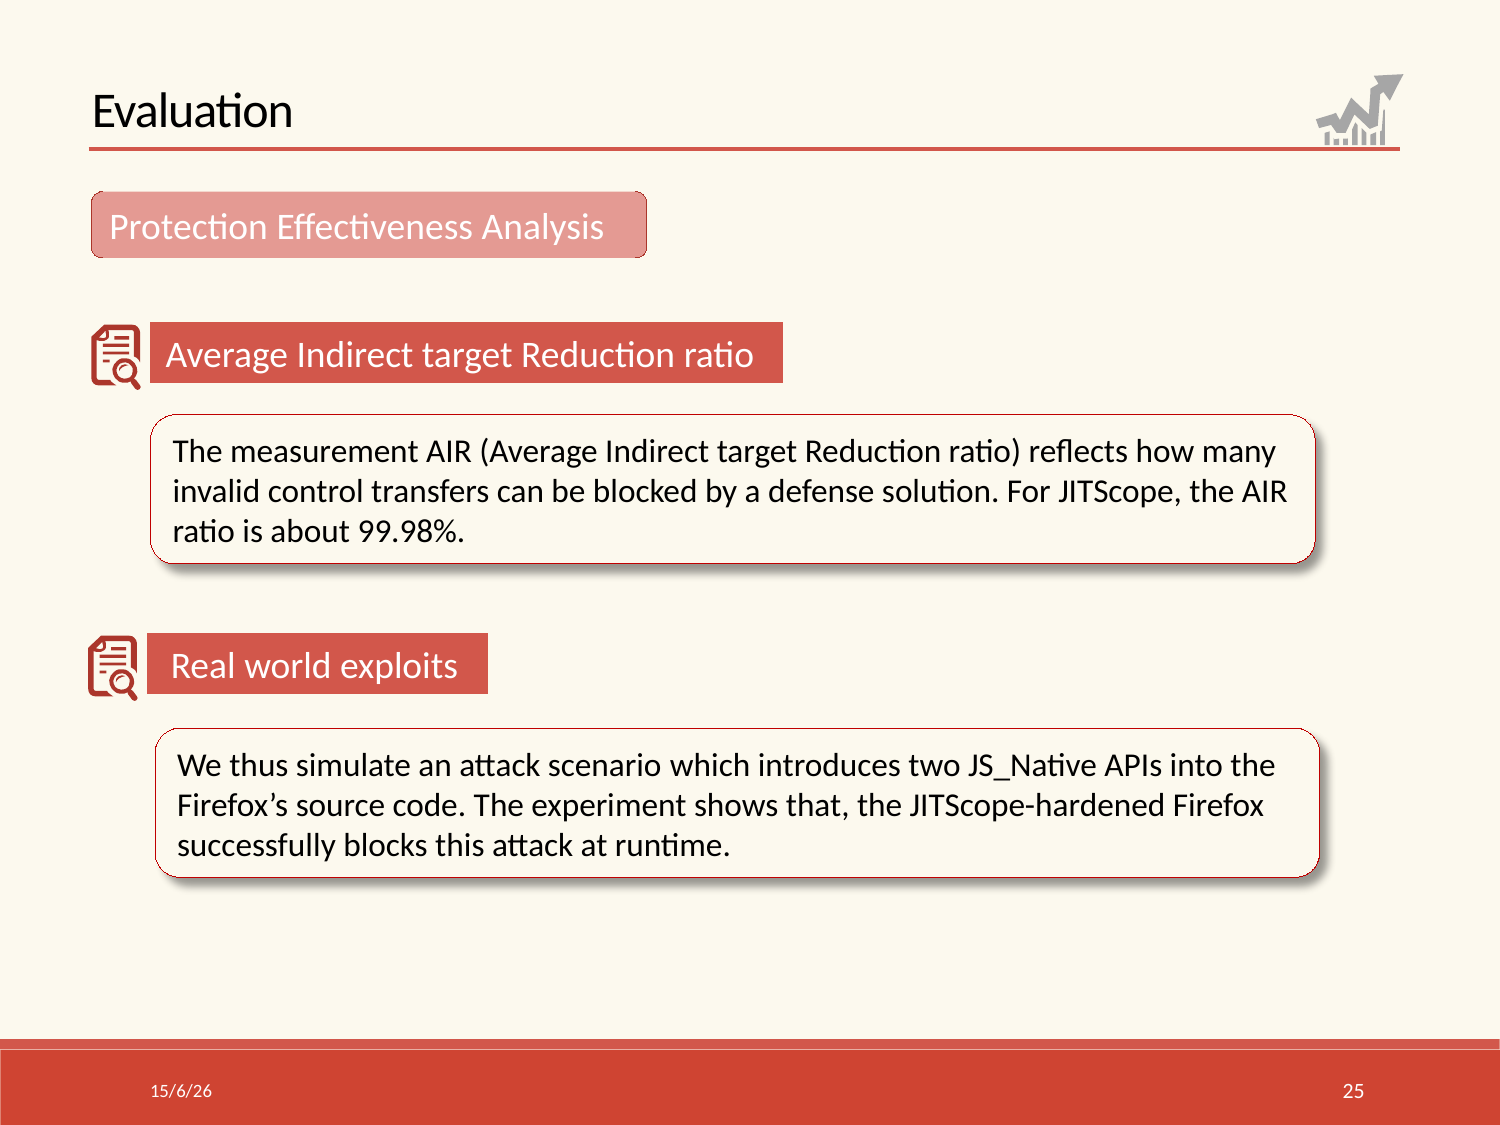

Evaluation

Protection Effectiveness Analysis
Average Indirect target Reduction ratio

The measurement AIR (Average Indirect target Reduction ratio) reflects how many invalid control transfers can be blocked by a defense solution. For JITScope, the AIR ratio is about 99.98%.
 Real world exploits

We thus simulate an attack scenario which introduces two JS_Native APIs into the Firefox’s source code. The experiment shows that, the JITScope-hardened Firefox successfully blocks this attack at runtime.
15/6/26
25